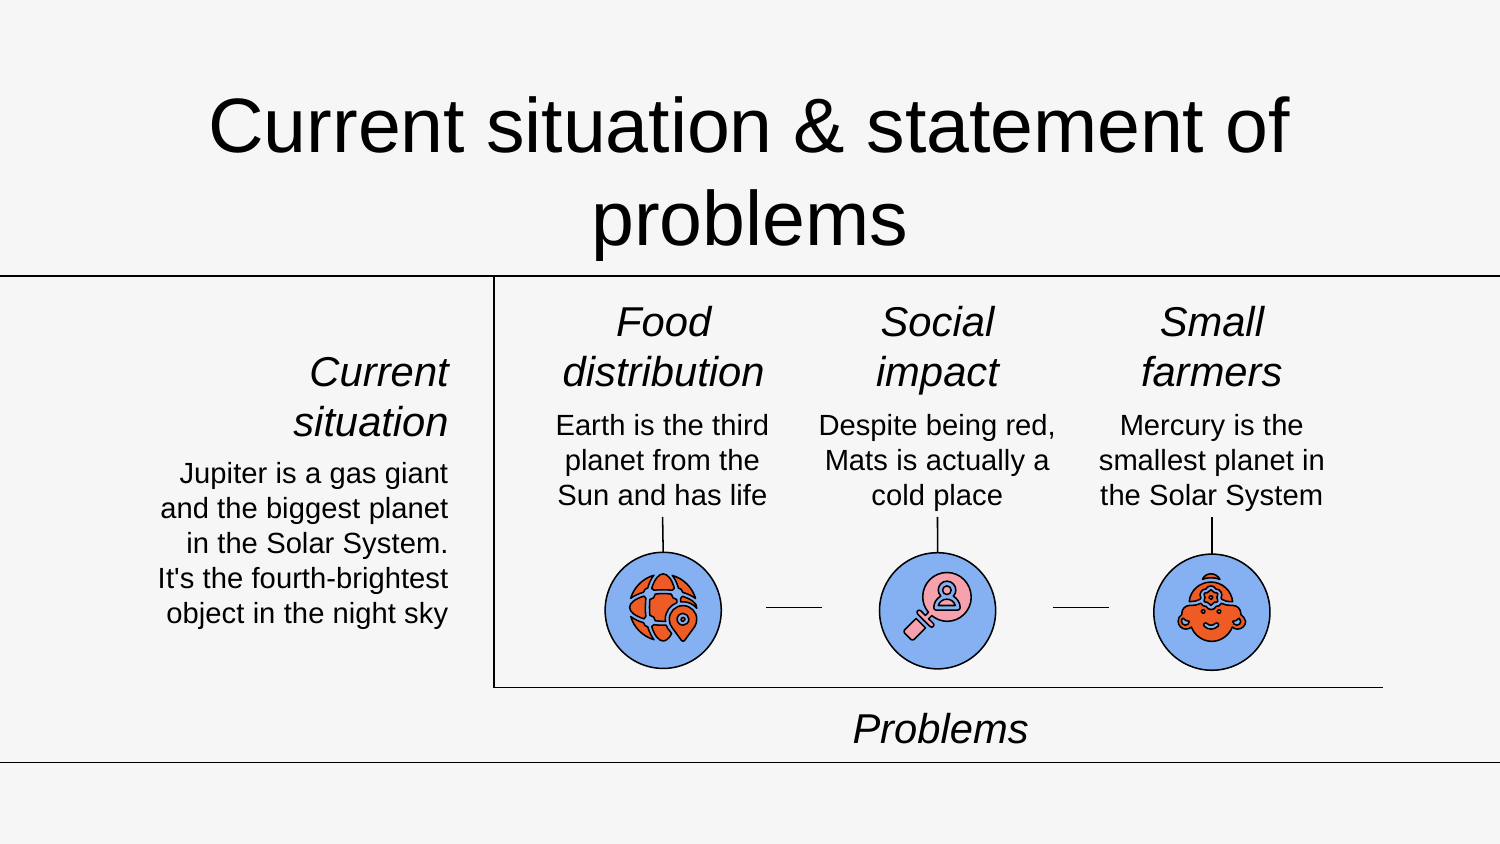

# Current situation & statement of problems
Food distribution
Social impact
Small farmers
Current situation
Earth is the third planet from the Sun and has life
Despite being red, Mats is actually a cold place
Mercury is the smallest planet in the Solar System
Jupiter is a gas giant and the biggest planet in the Solar System. It's the fourth-brightest object in the night sky

Problems